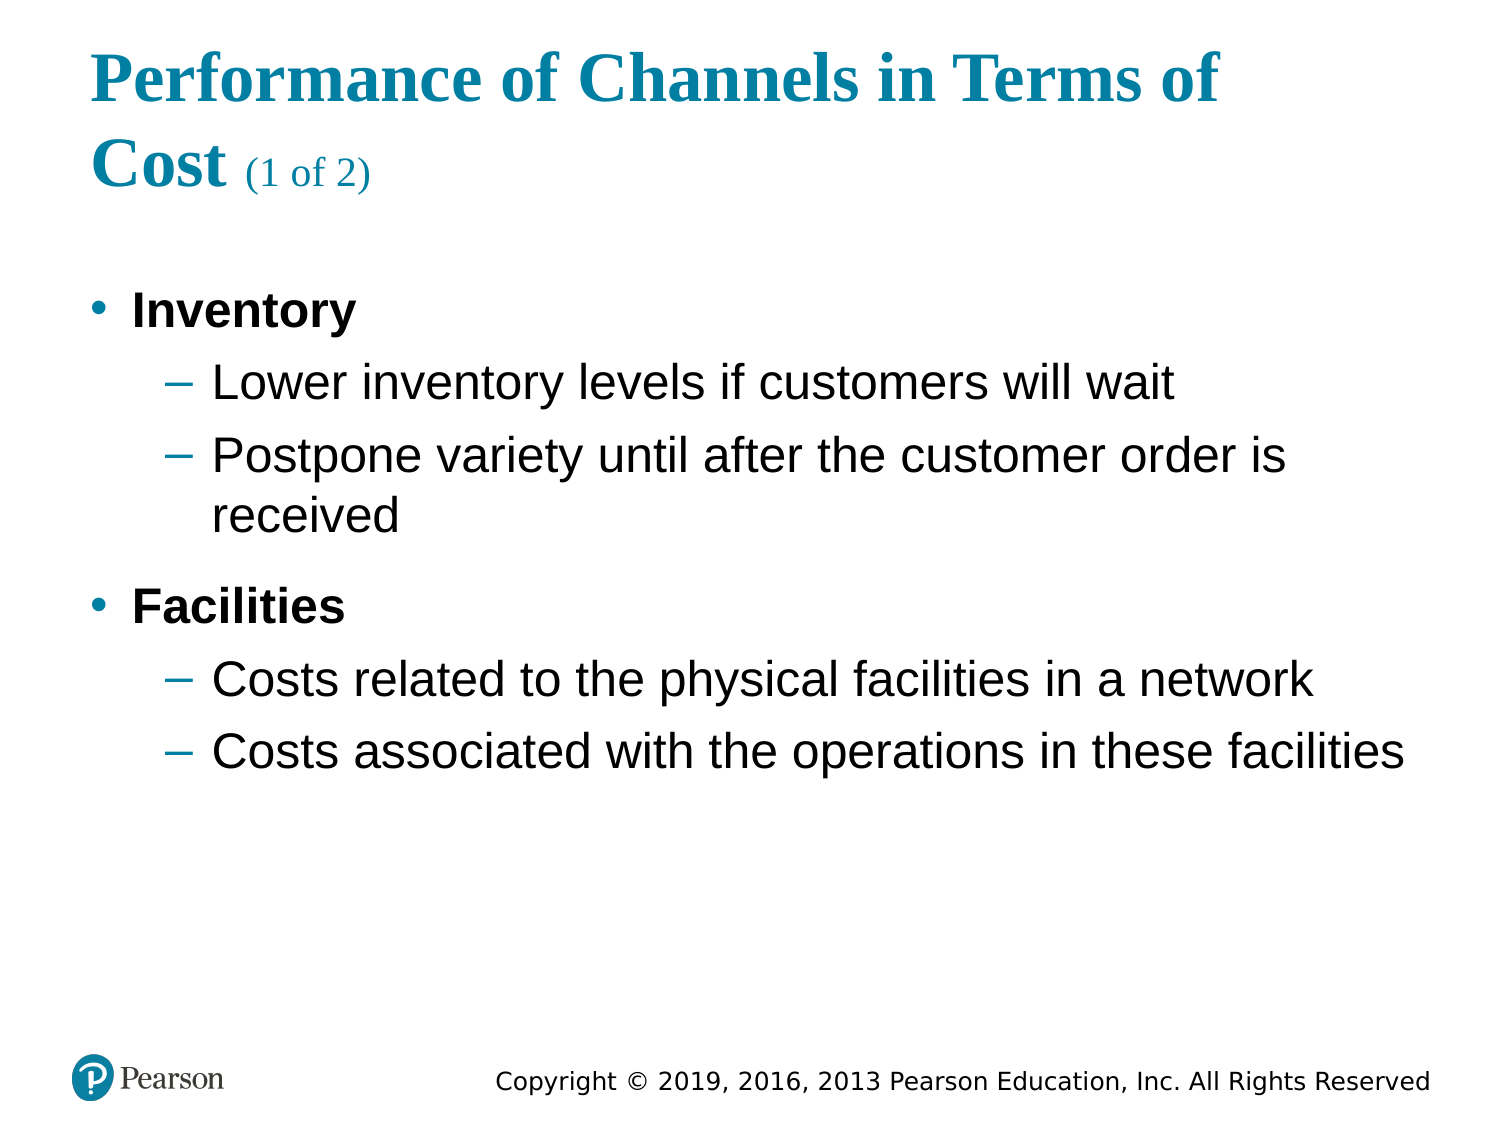

# Performance of Channels in Terms of Cost (1 of 2)
Inventory
Lower inventory levels if customers will wait
Postpone variety until after the customer order is received
Facilities
Costs related to the physical facilities in a network
Costs associated with the operations in these facilities